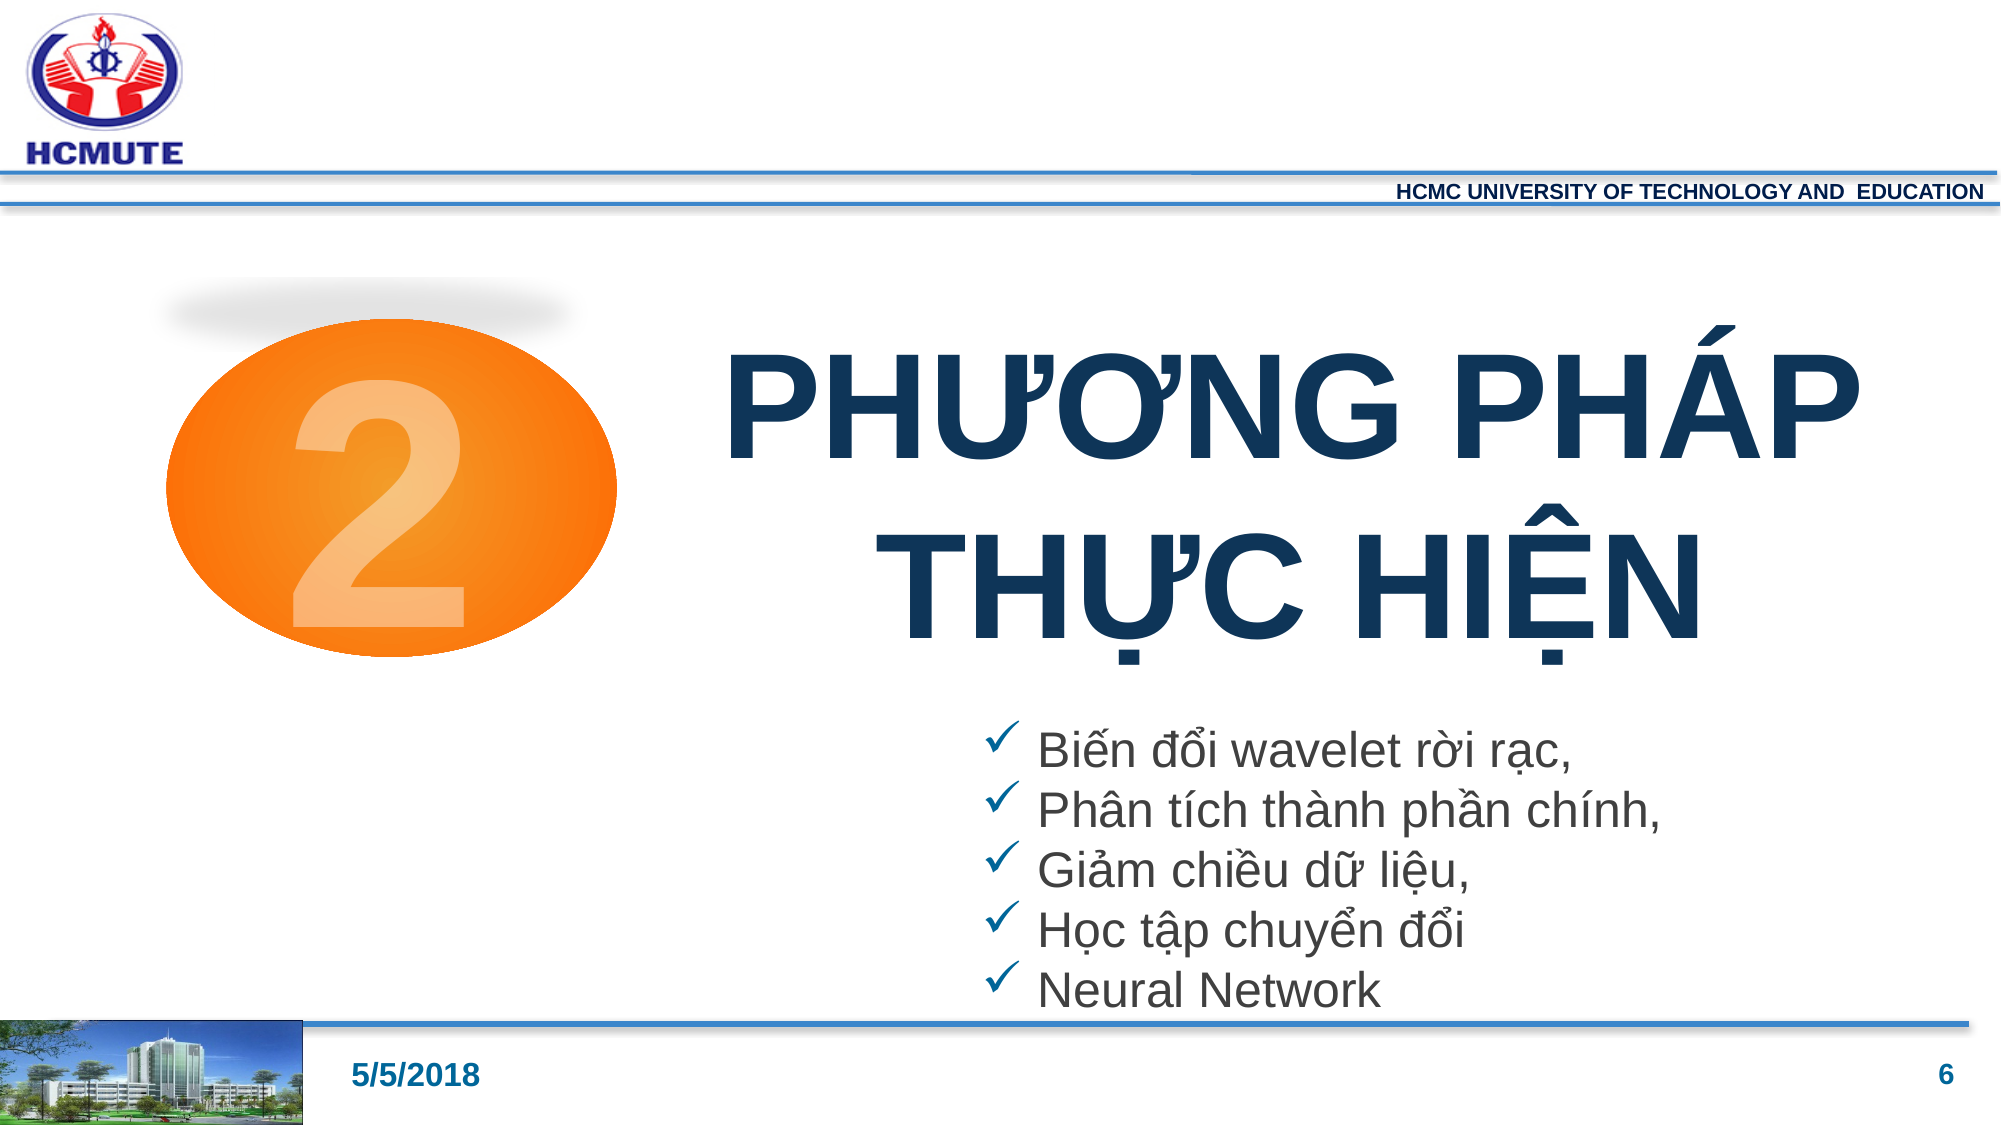

2

PHƯƠNG PHÁP THỰC HIỆN
Biến đổi wavelet rời rạc,
Phân tích thành phần chính,
Giảm chiều dữ liệu,
Học tập chuyển đổi
Neural Network
5/5/2018
6